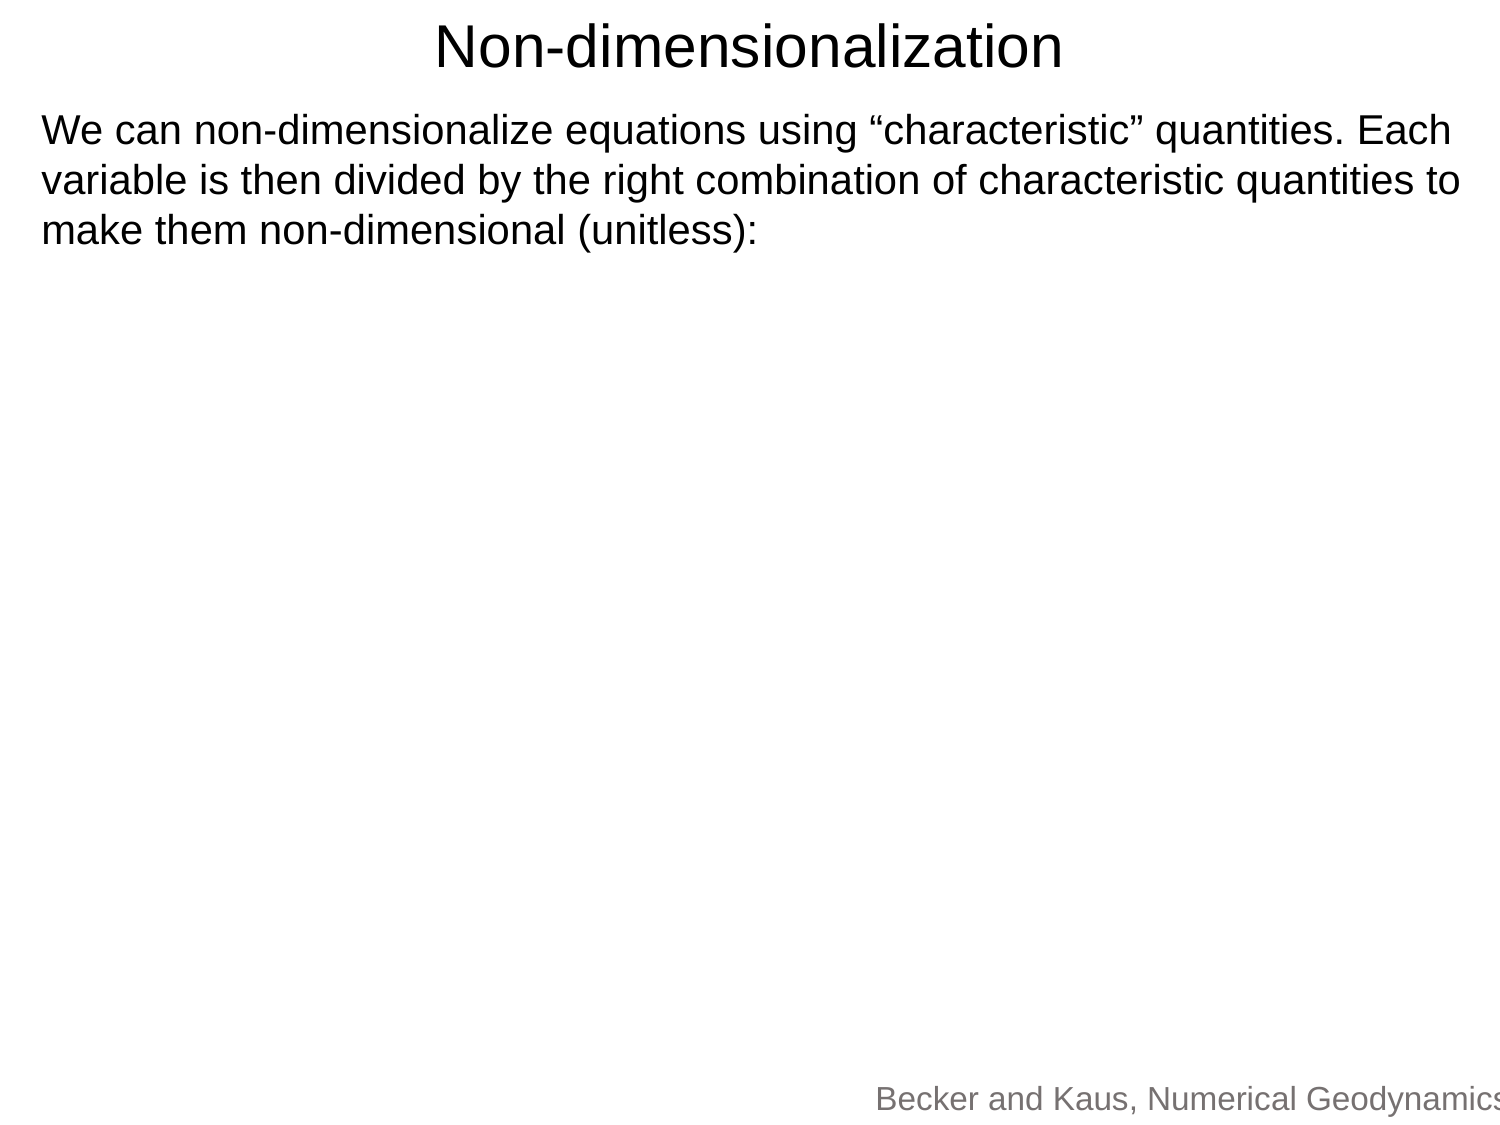

Non-dimensionalization
We can non-dimensionalize equations using “characteristic” quantities. Each variable is then divided by the right combination of characteristic quantities to make them non-dimensional (unitless):

Becker and Kaus, Numerical Geodynamics